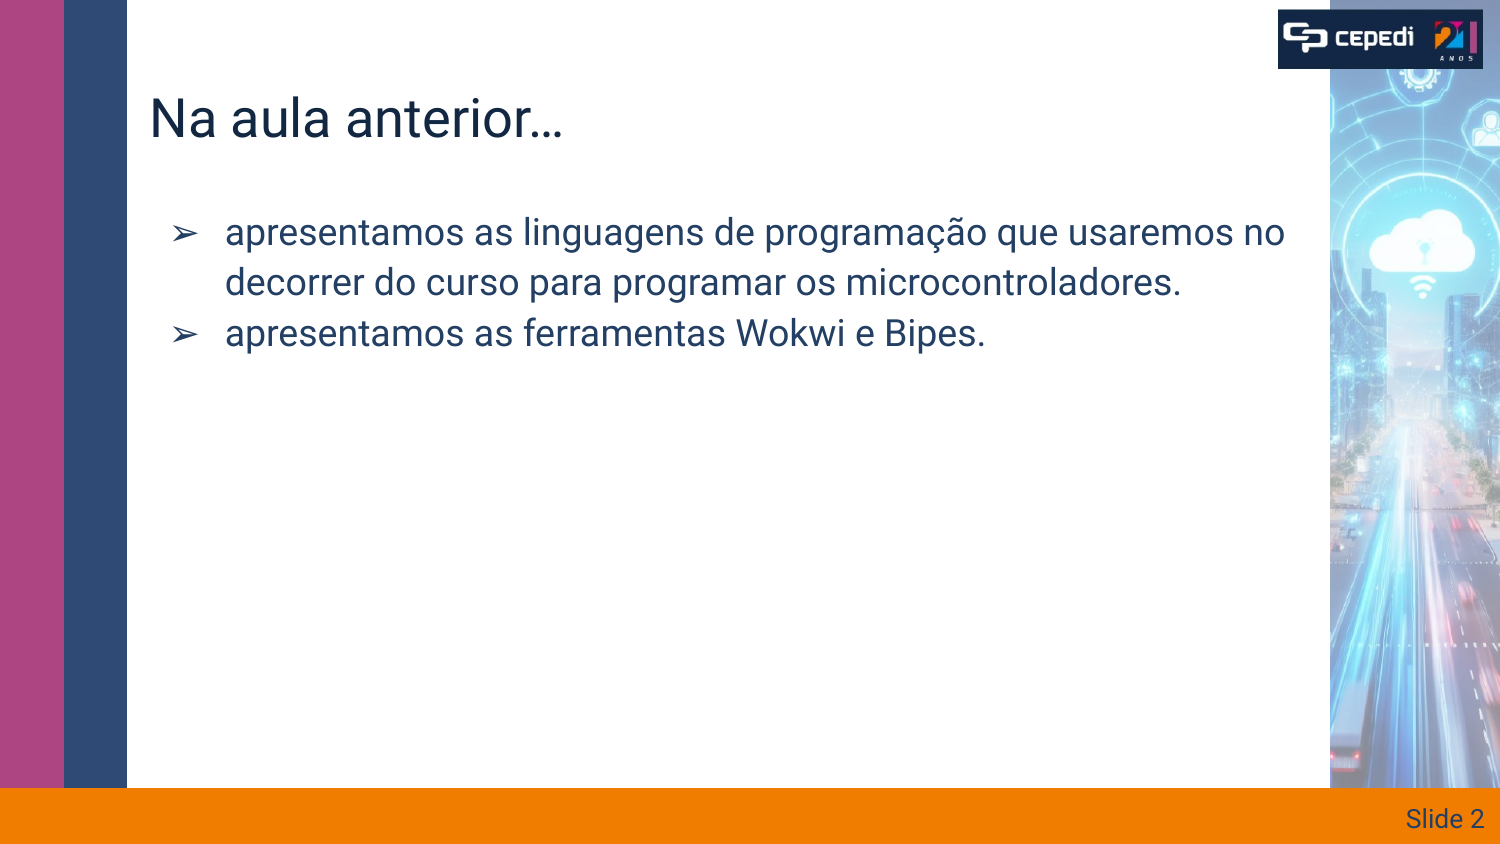

# Na aula anterior…
apresentamos as linguagens de programação que usaremos no decorrer do curso para programar os microcontroladores.
apresentamos as ferramentas Wokwi e Bipes.

Slide 2